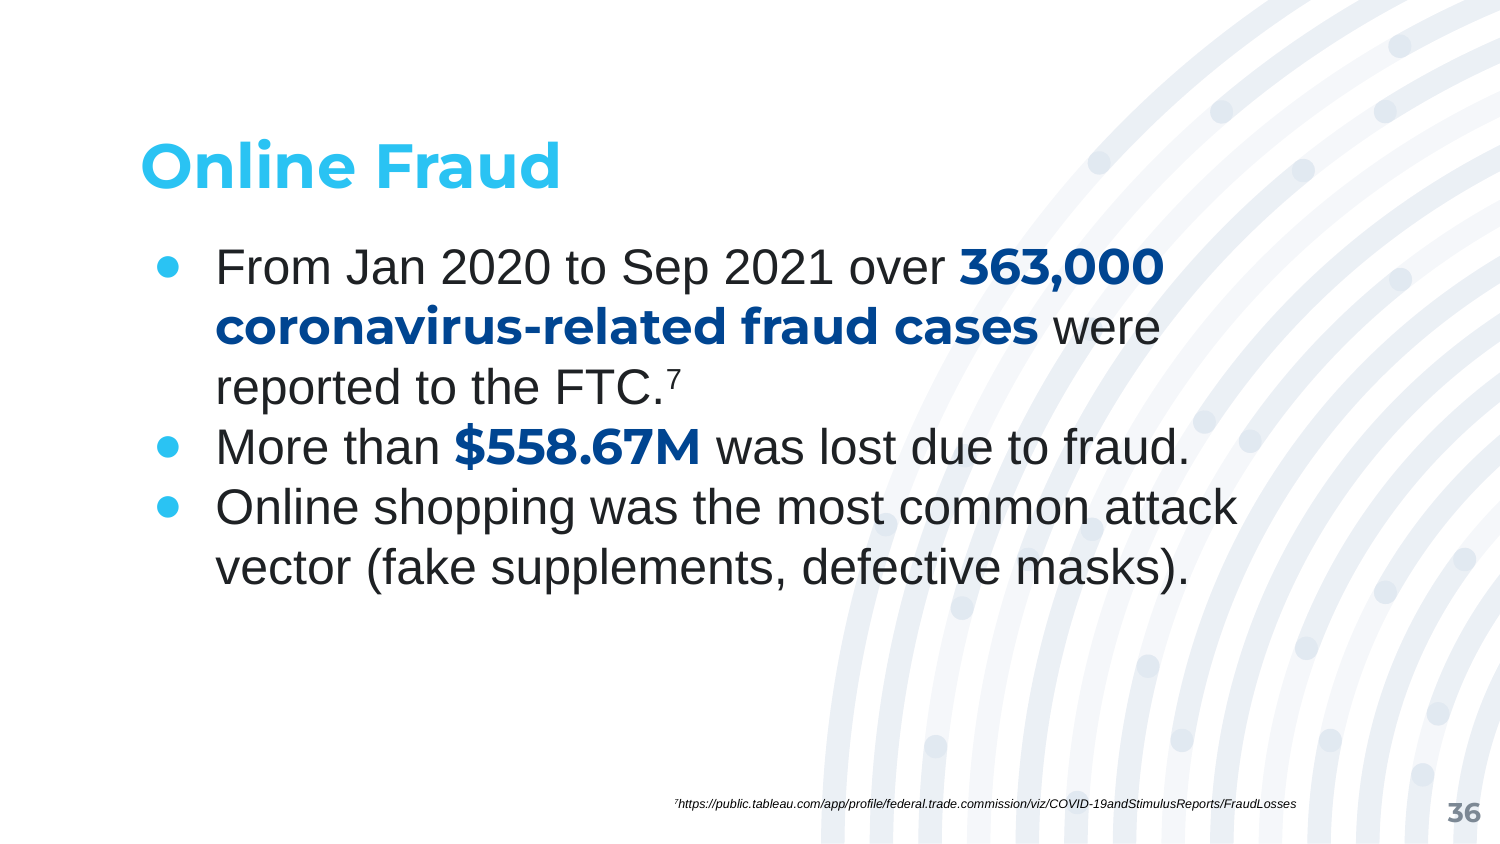

# Online Fraud
From Jan 2020 to Sep 2021 over 363,000 coronavirus-related fraud cases were reported to the FTC.7
More than $558.67M was lost due to fraud.
Online shopping was the most common attack vector (fake supplements, defective masks).
36
7https://public.tableau.com/app/profile/federal.trade.commission/viz/COVID-19andStimulusReports/FraudLosses